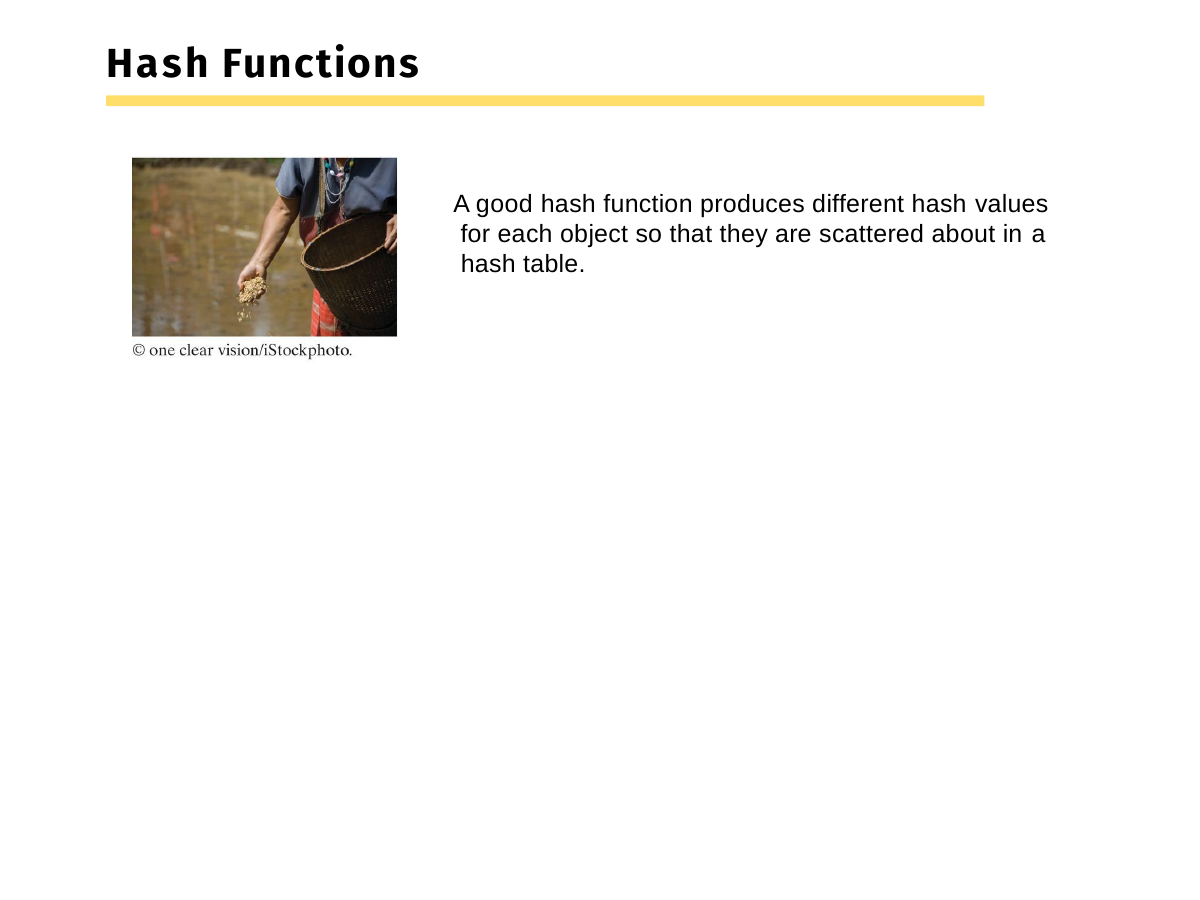

# Hash Functions

A good hash function produces different hash values  for each object so that they are scattered about in a  hash table.